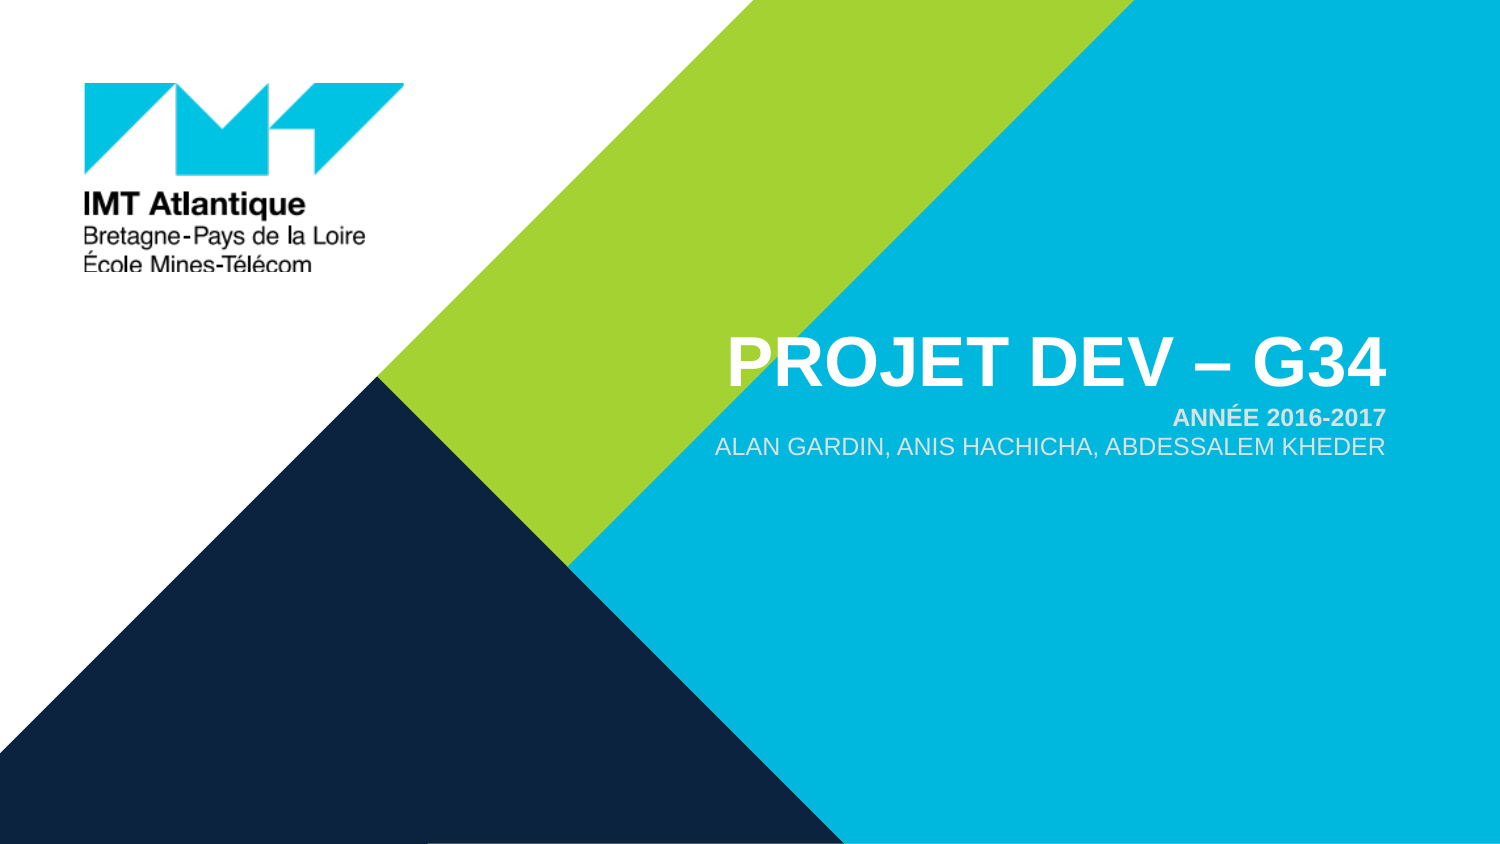

Projet DEV – G34
Année 2016-2017
Alan Gardin, Anis Hachicha, Abdessalem Kheder
31/05/2017
1
Projet DEV 2016/2017 - Groupe 34